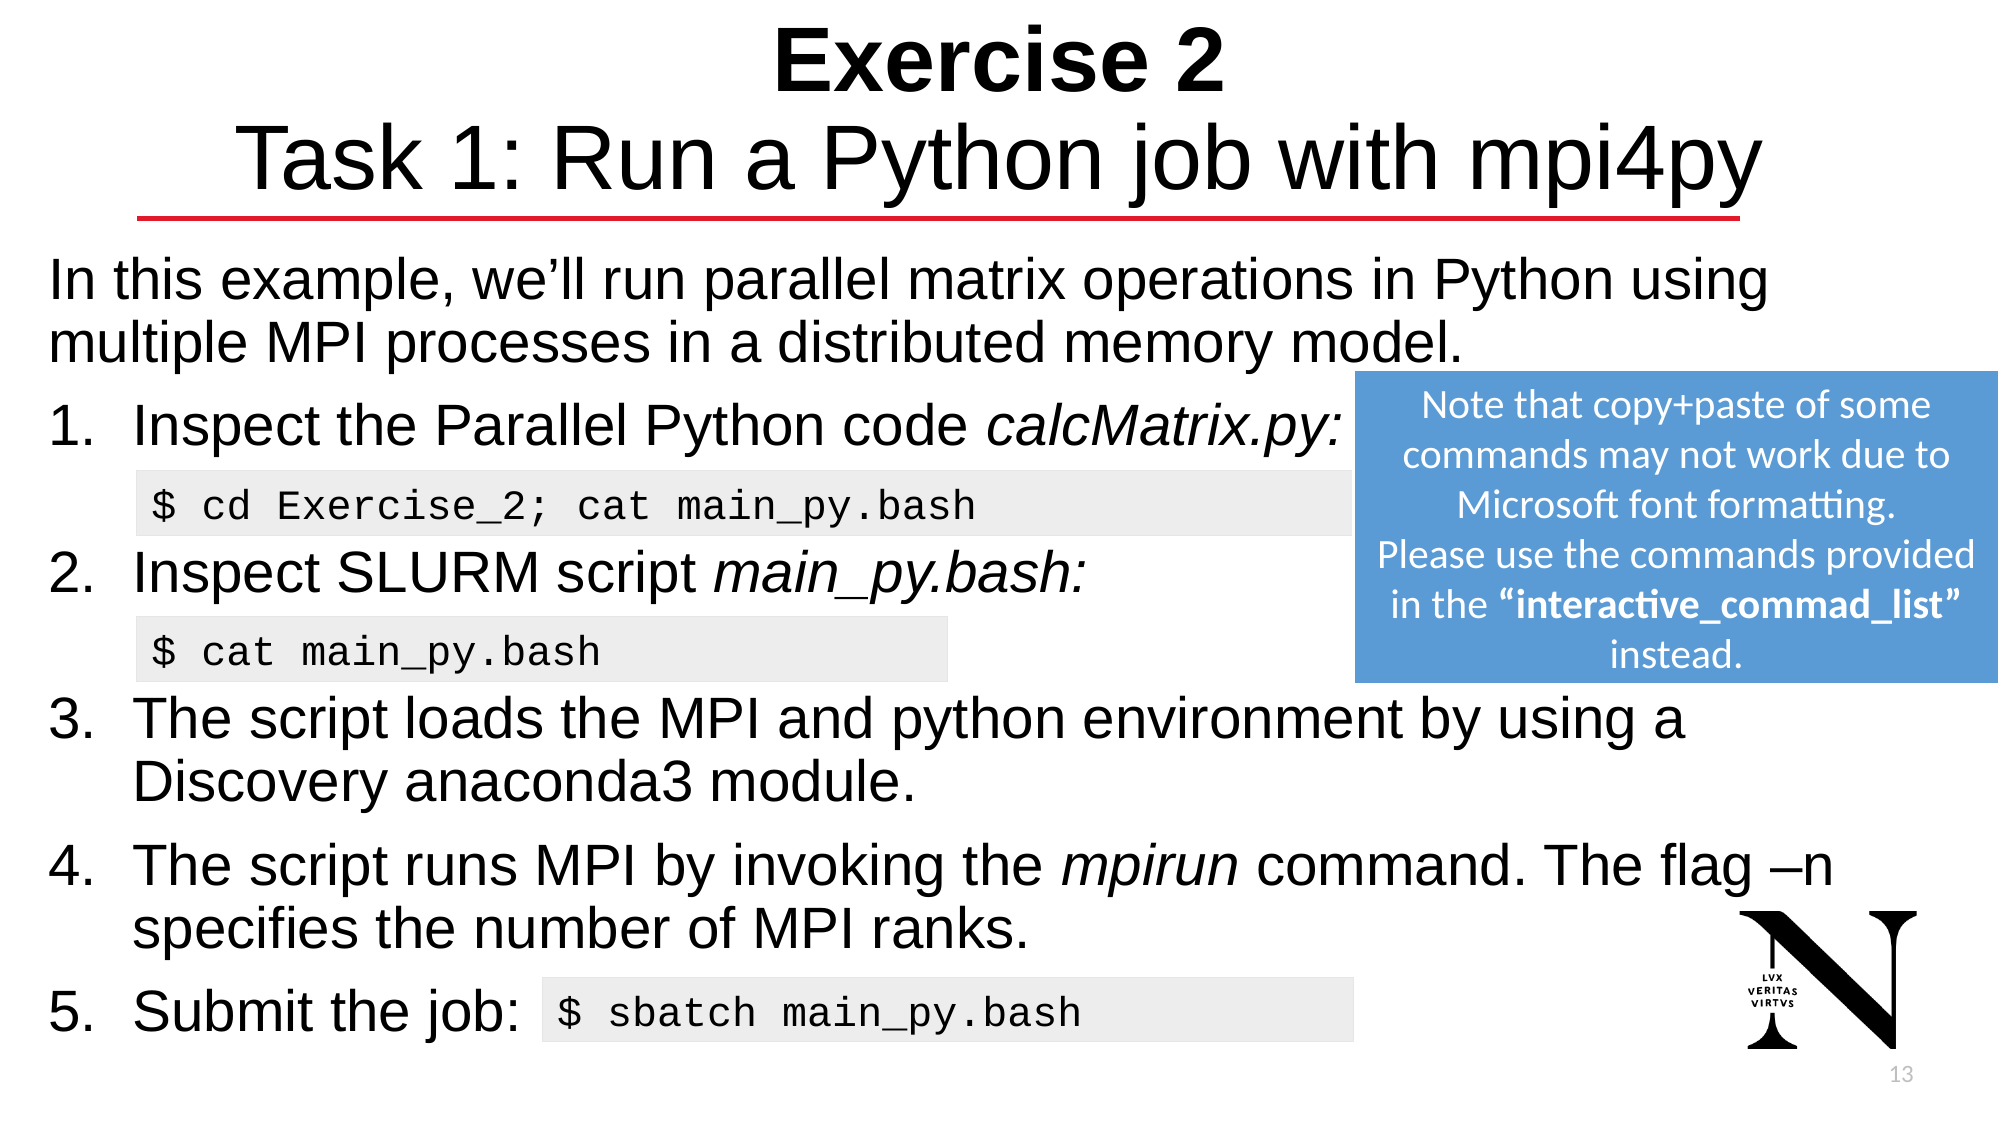

# Exercise 2 Task 1: Run a Python job with mpi4py
In this example, we’ll run parallel matrix operations in Python using multiple MPI processes in a distributed memory model.
Inspect the Parallel Python code calcMatrix.py:
Inspect SLURM script main_py.bash:
The script loads the MPI and python environment by using a Discovery anaconda3 module.
The script runs MPI by invoking the mpirun command. The flag –n specifies the number of MPI ranks.
Submit the job:

Note that copy+paste of some commands may not work due to Microsoft font formatting.
Please use the commands provided in the “interactive_commad_list” instead.
$ cd Exercise_2; cat main_py.bash
$ cat main_py.bash
$ sbatch main_py.bash
13